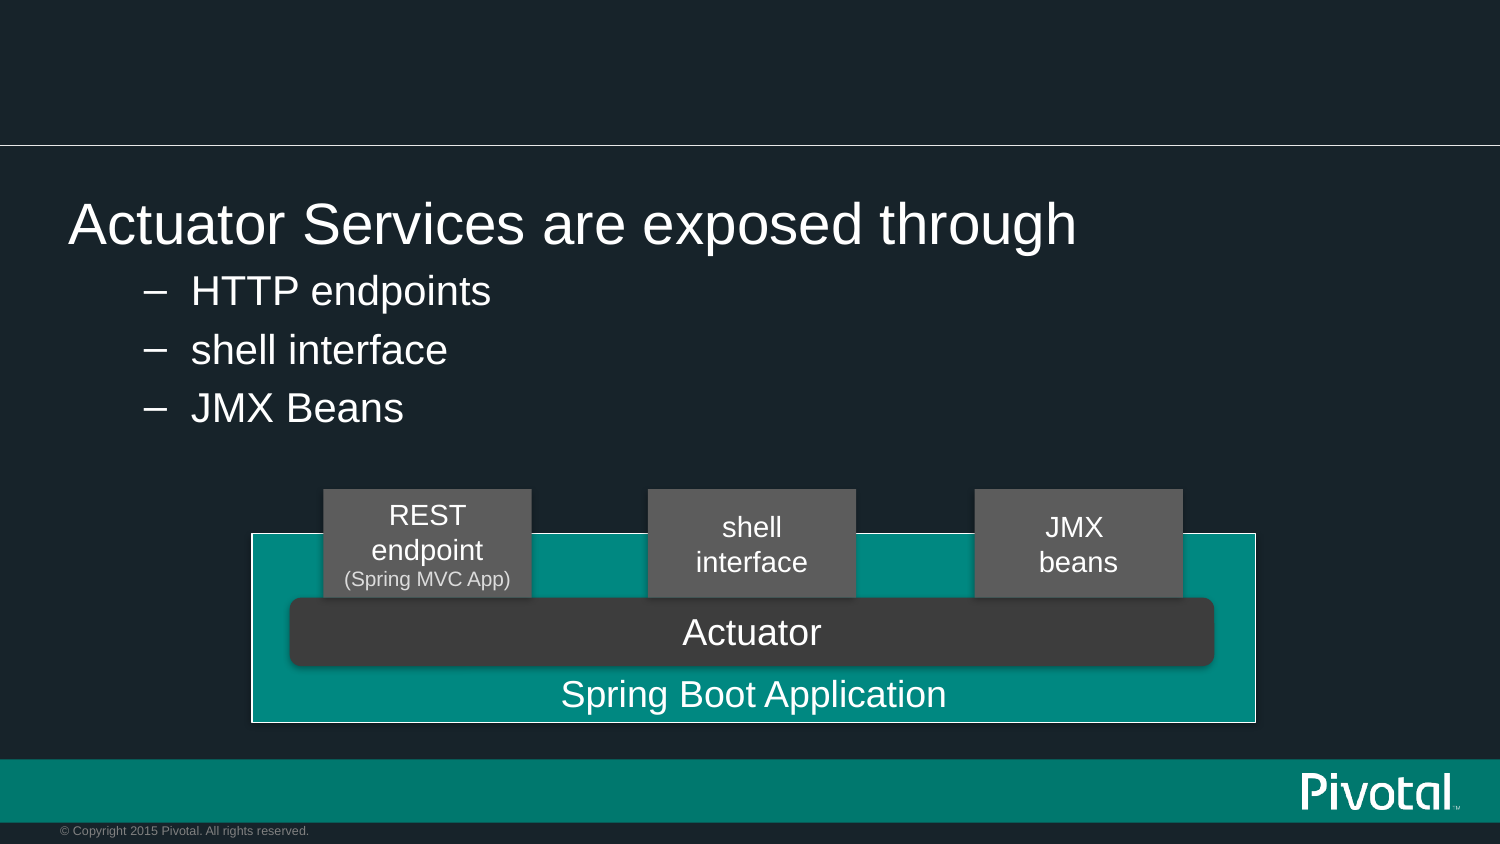

#
Actuator Services are exposed through
HTTP endpoints
shell interface
JMX Beans
REST endpoint
(Spring MVC App)
shell interface
JMX
beans
Spring Boot Application
Actuator